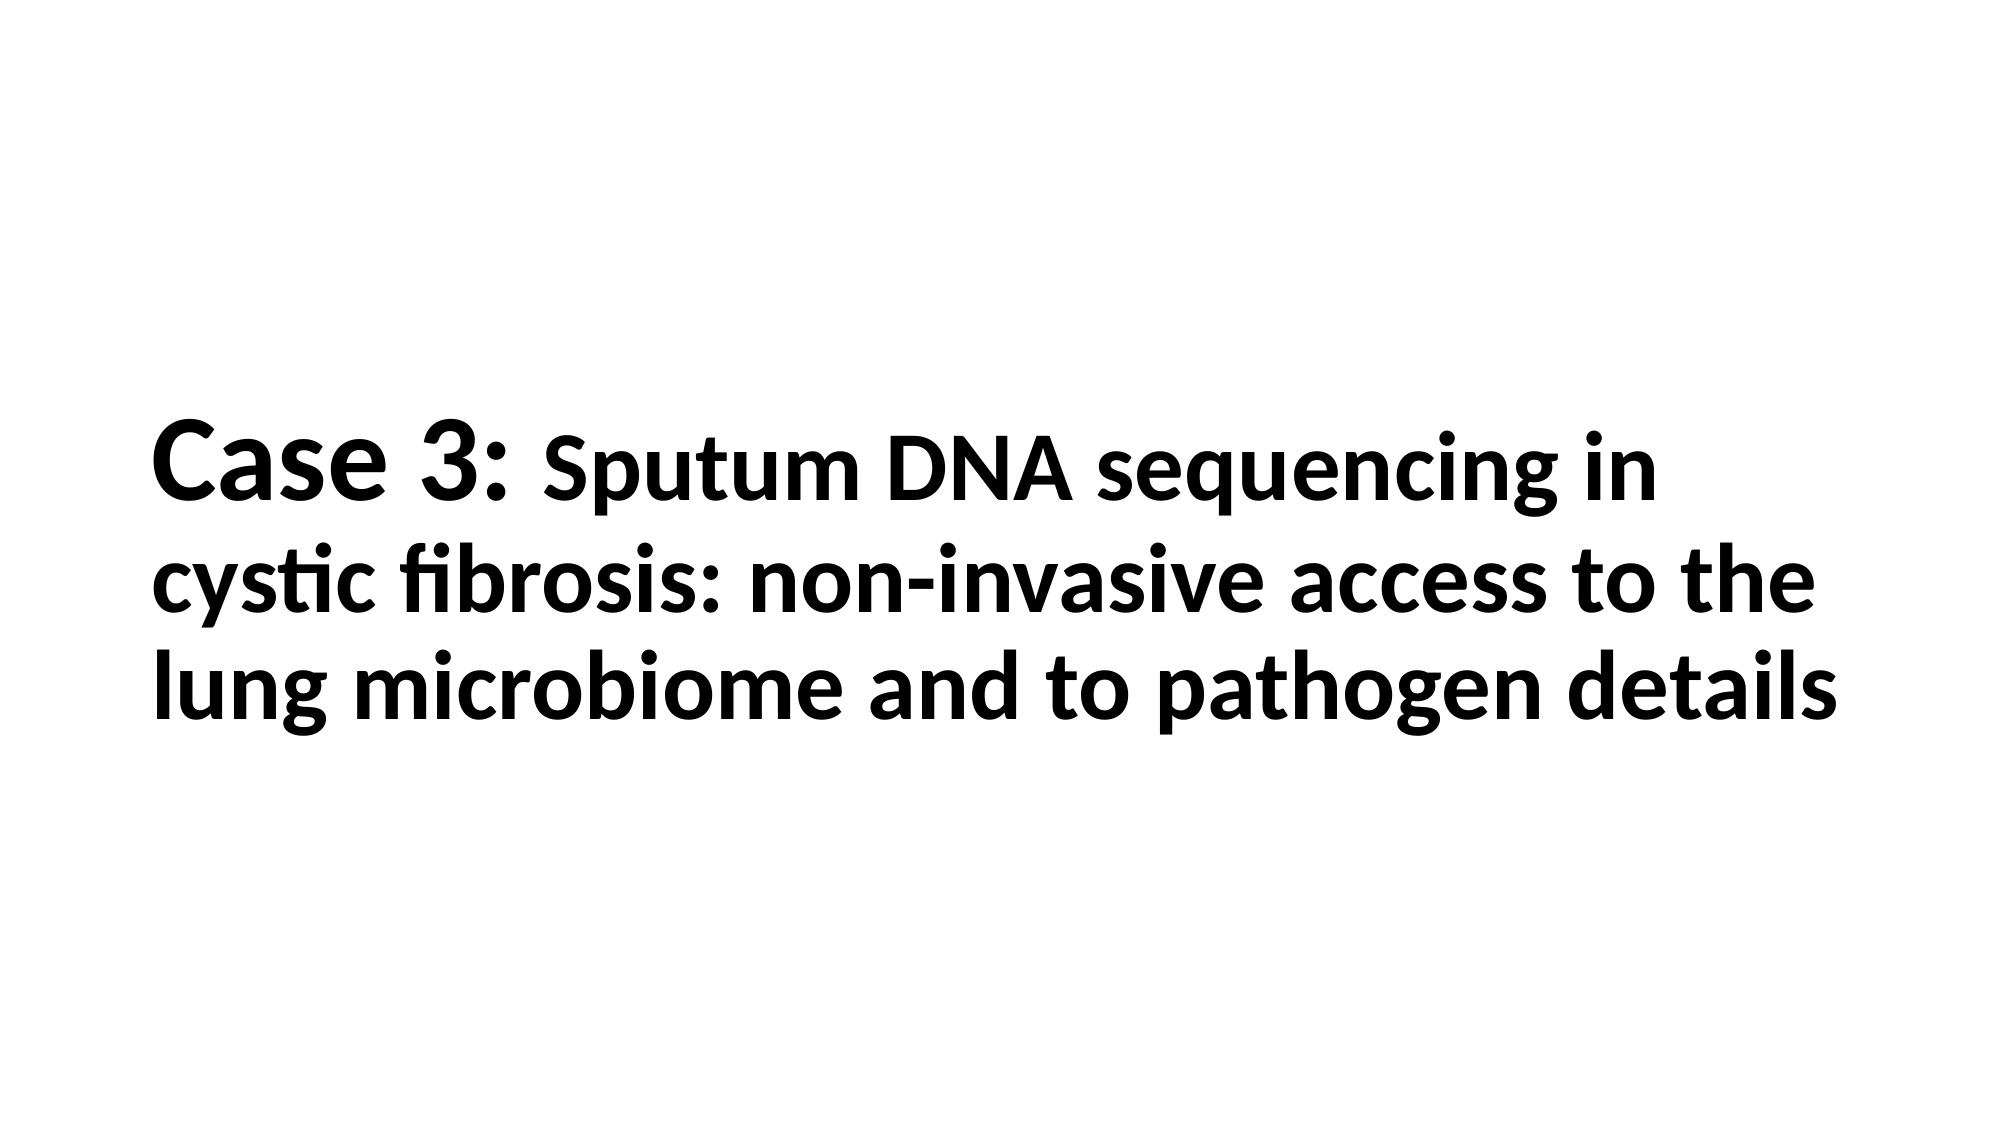

# Case 3: Sputum DNA sequencing in cystic fibrosis: non-invasive access to the lung microbiome and to pathogen details